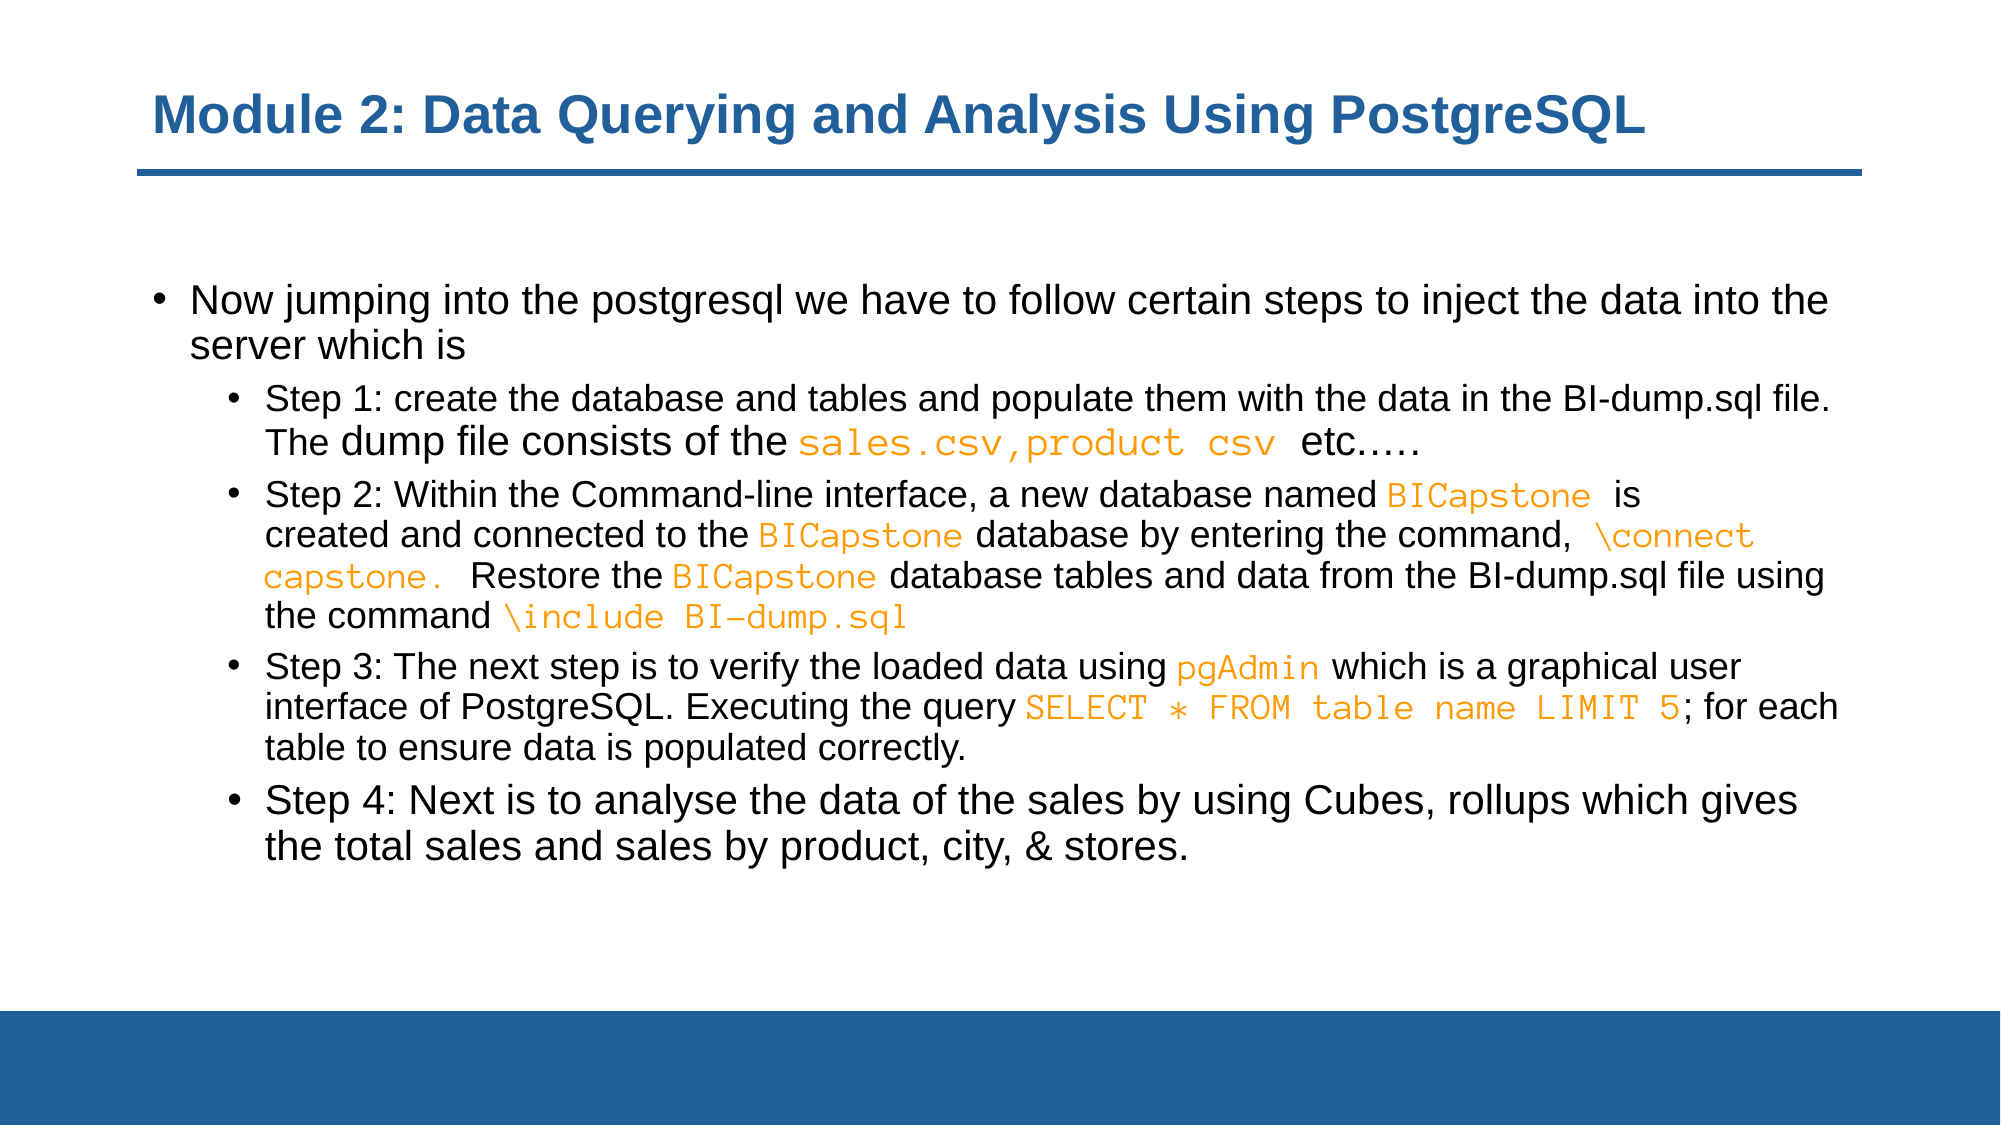

# Module 2: Data Querying and Analysis Using PostgreSQL
Now jumping into the postgresql we have to follow certain steps to inject the data into the server which is
Step 1: create the database and tables and populate them with the data in the BI-dump.sql file. The dump file consists of the sales.csv,product csv etc.….
Step 2: Within the Command-line interface, a new database named BICapstone is created and connected to the BICapstone database by entering the command, \connect capstone. Restore the BICapstone database tables and data from the BI-dump.sql file using the command \include BI-dump.sql
Step 3: The next step is to verify the loaded data using pgAdmin which is a graphical user interface of PostgreSQL. Executing the query SELECT * FROM table name LIMIT 5; for each table to ensure data is populated correctly.
Step 4: Next is to analyse the data of the sales by using Cubes, rollups which gives the total sales and sales by product, city, & stores.